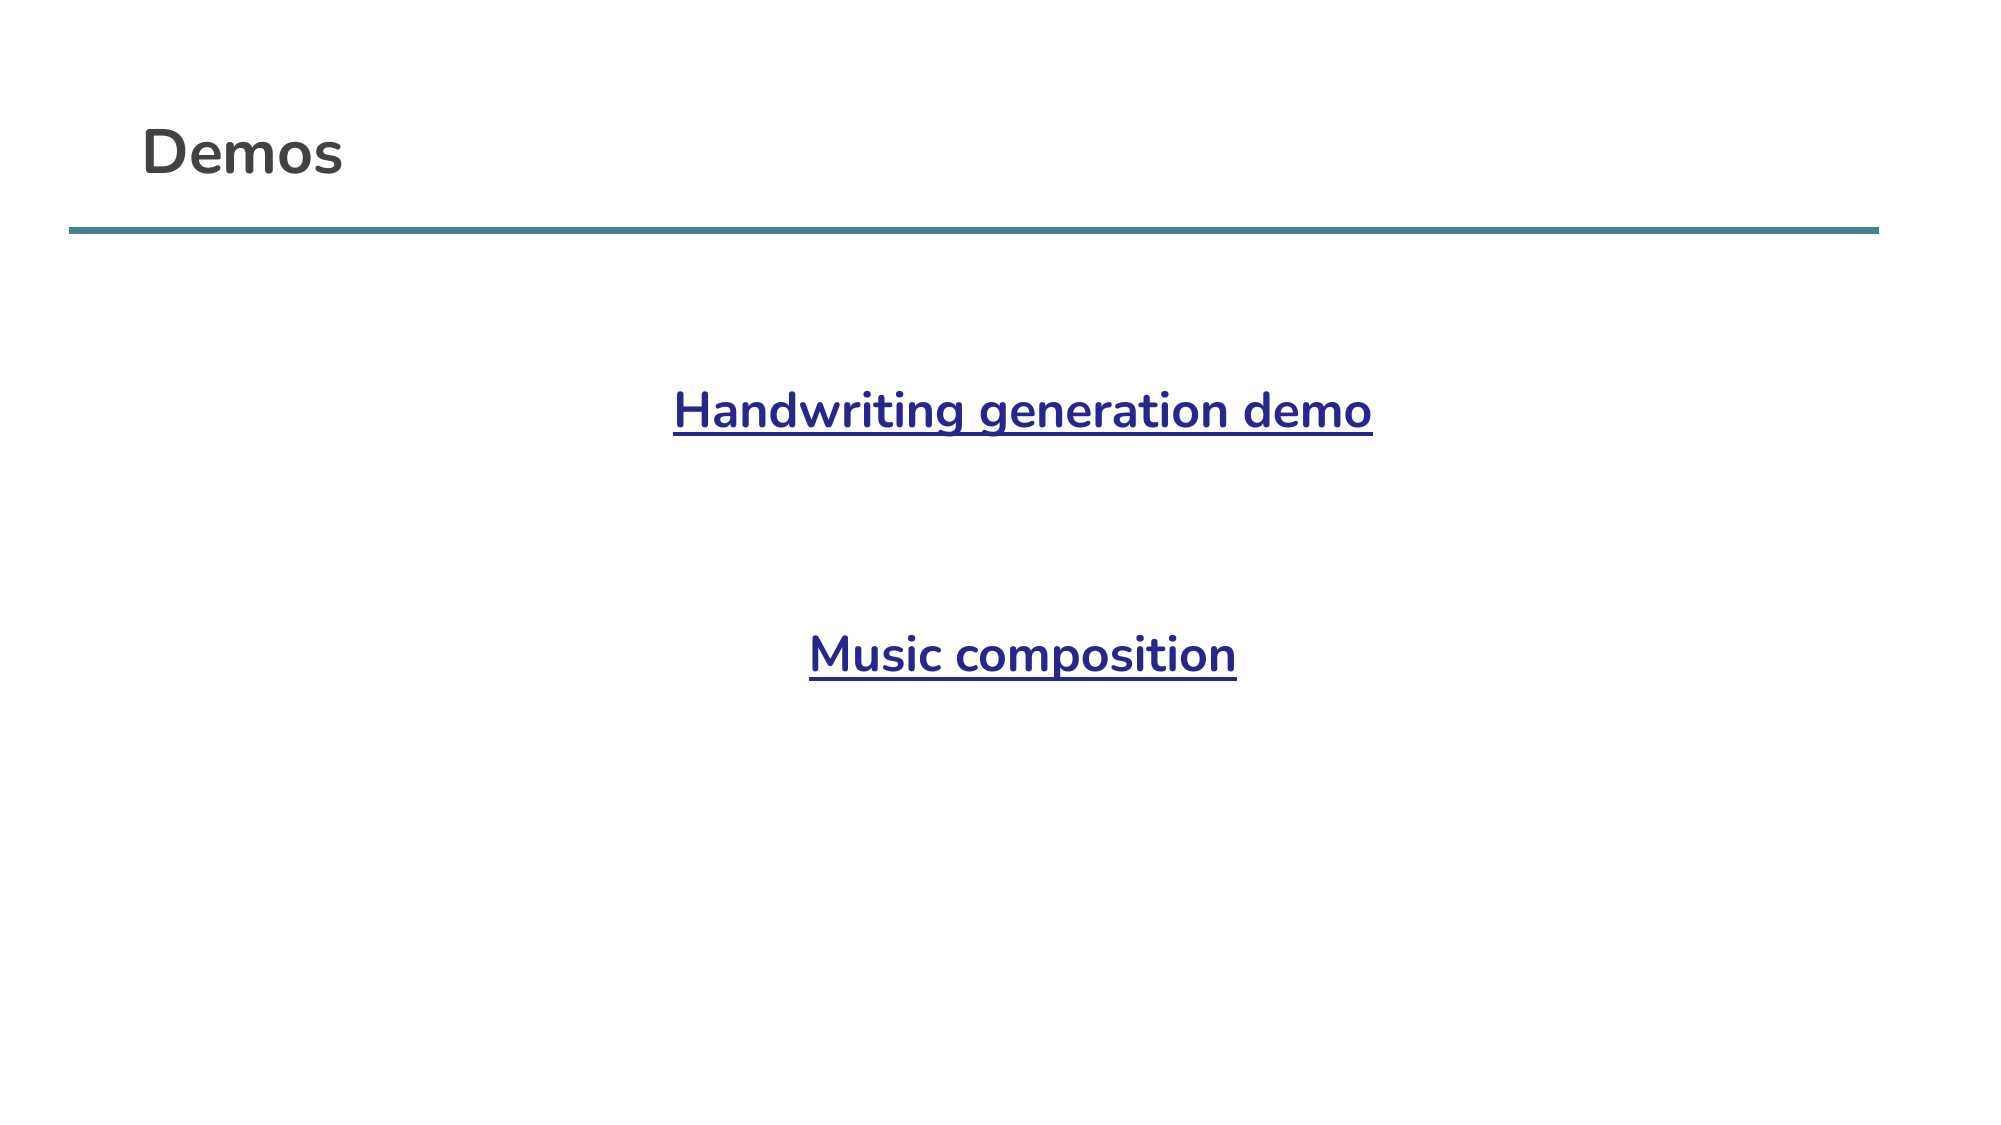

# Demos

Handwriting generation demo

Music composition

42